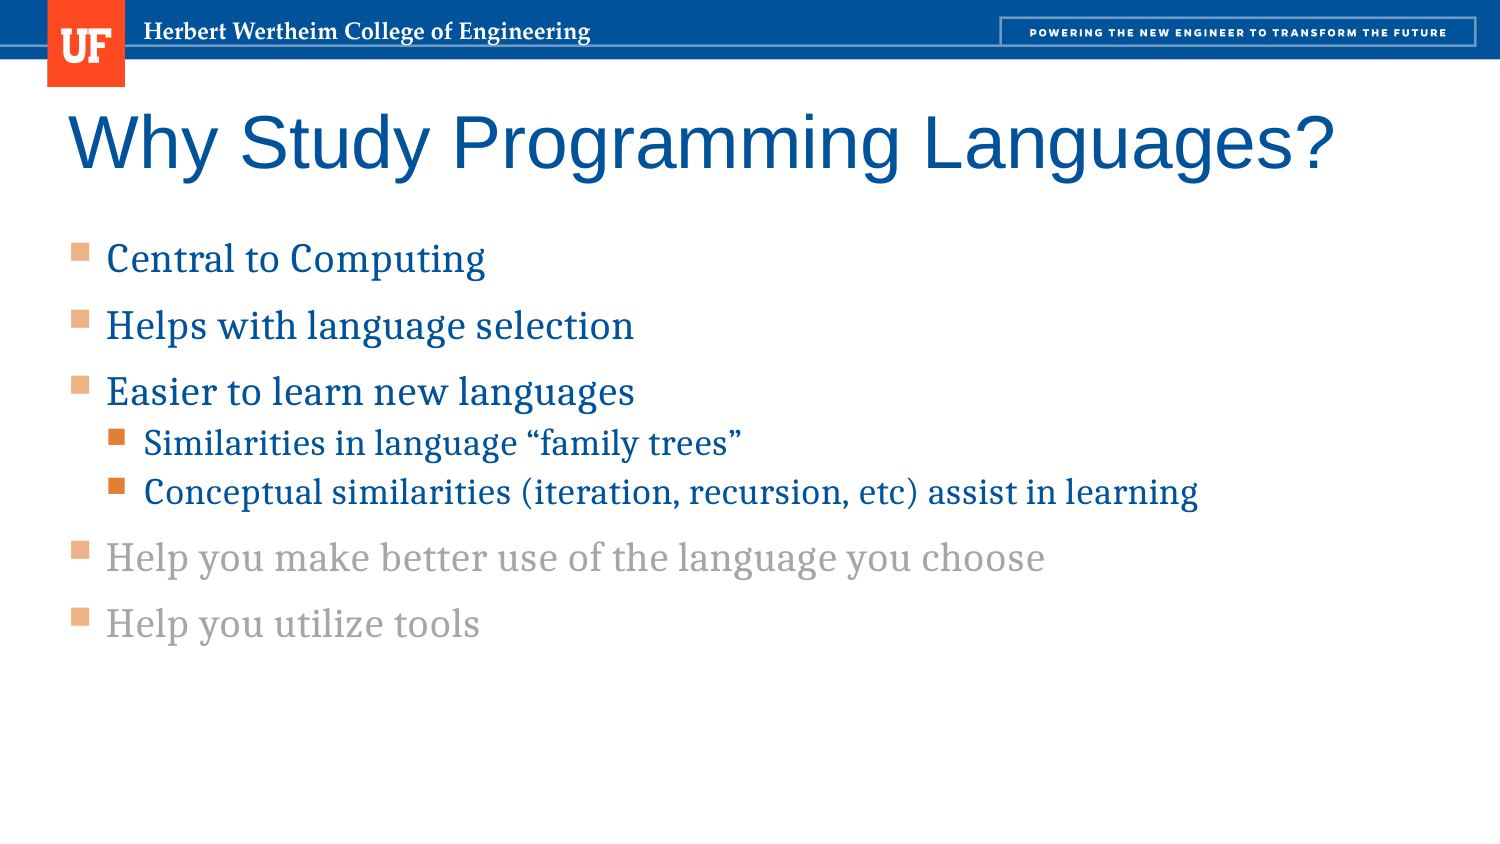

# Why Study Programming Languages?
Central to Computing
Helps with language selection
Easier to learn new languages
Similarities in language “family trees”
Conceptual similarities (iteration, recursion, etc) assist in learning
Help you make better use of the language you choose
Help you utilize tools